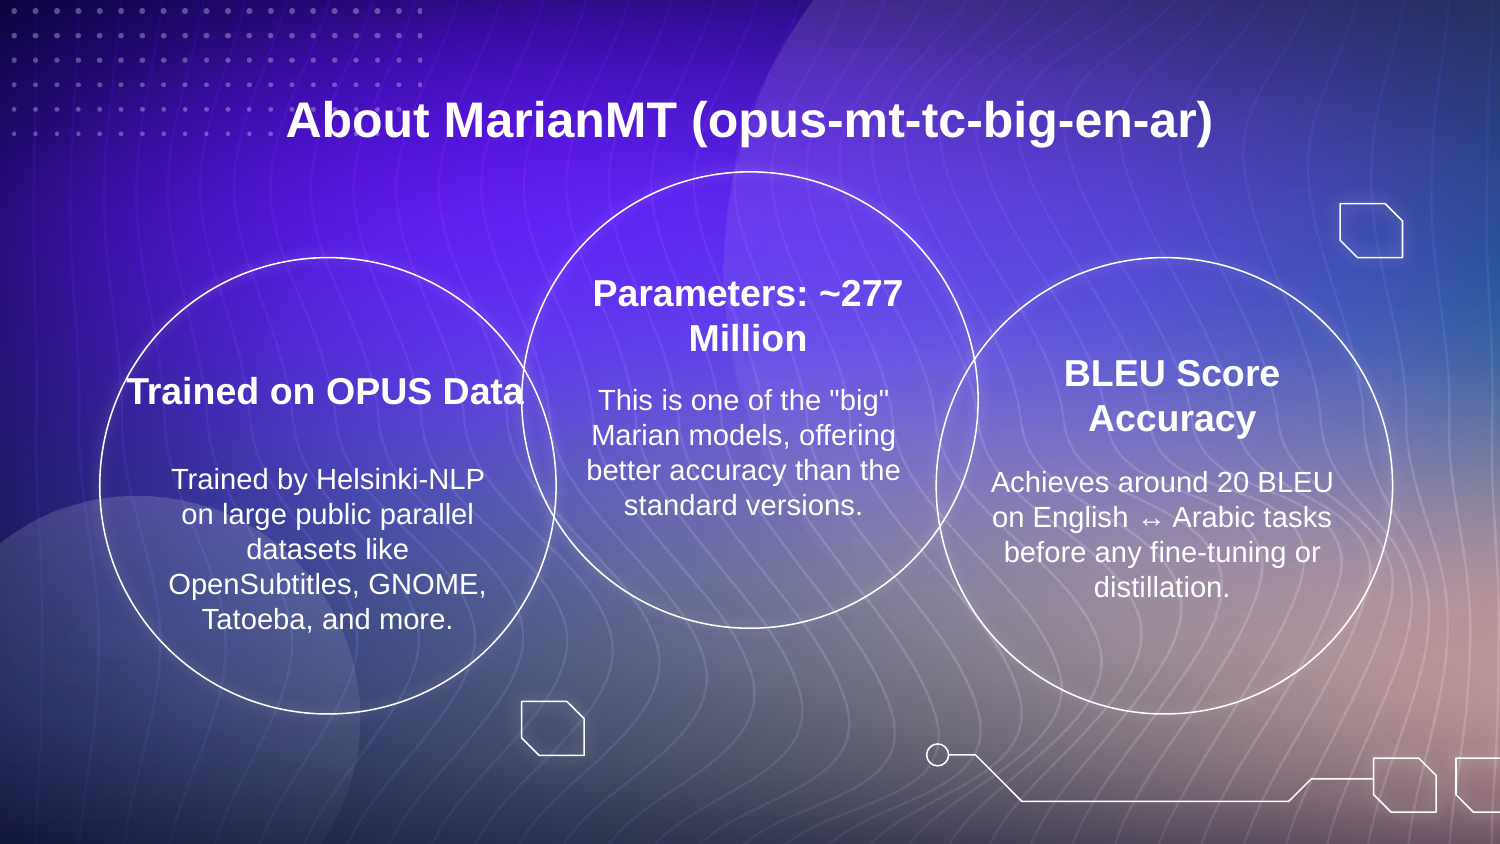

# About MarianMT (opus-mt-tc-big-en-ar)

Parameters: ~277 Million
Trained on OPUS Data
BLEU Score Accuracy
This is one of the "big" Marian models, offering better accuracy than the standard versions.
Trained by Helsinki-NLP on large public parallel datasets like OpenSubtitles, GNOME, Tatoeba, and more.
Achieves around 20 BLEU on English ↔ Arabic tasks before any fine-tuning or distillation.